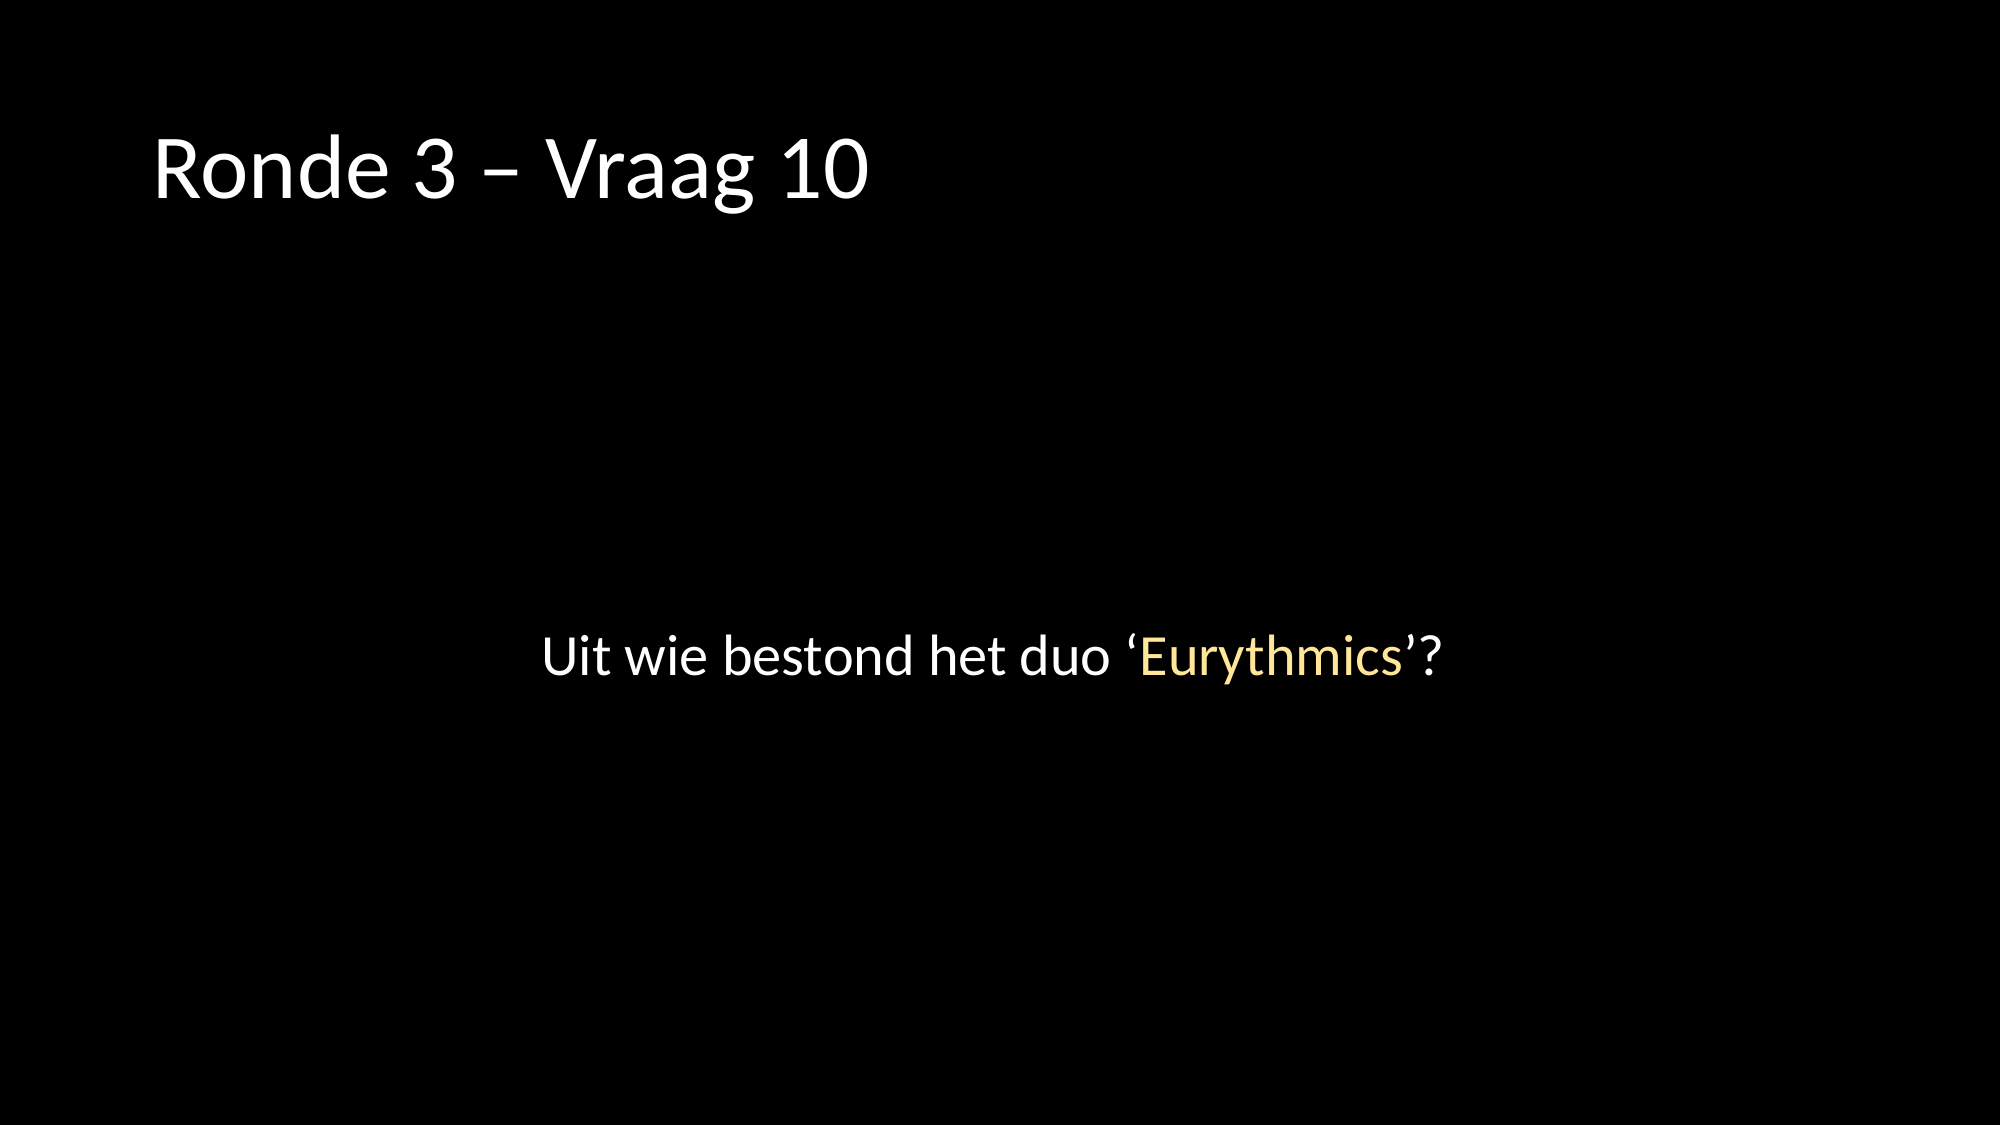

# Ronde 3 – Vraag 10
Uit wie bestond het duo ‘Eurythmics’?